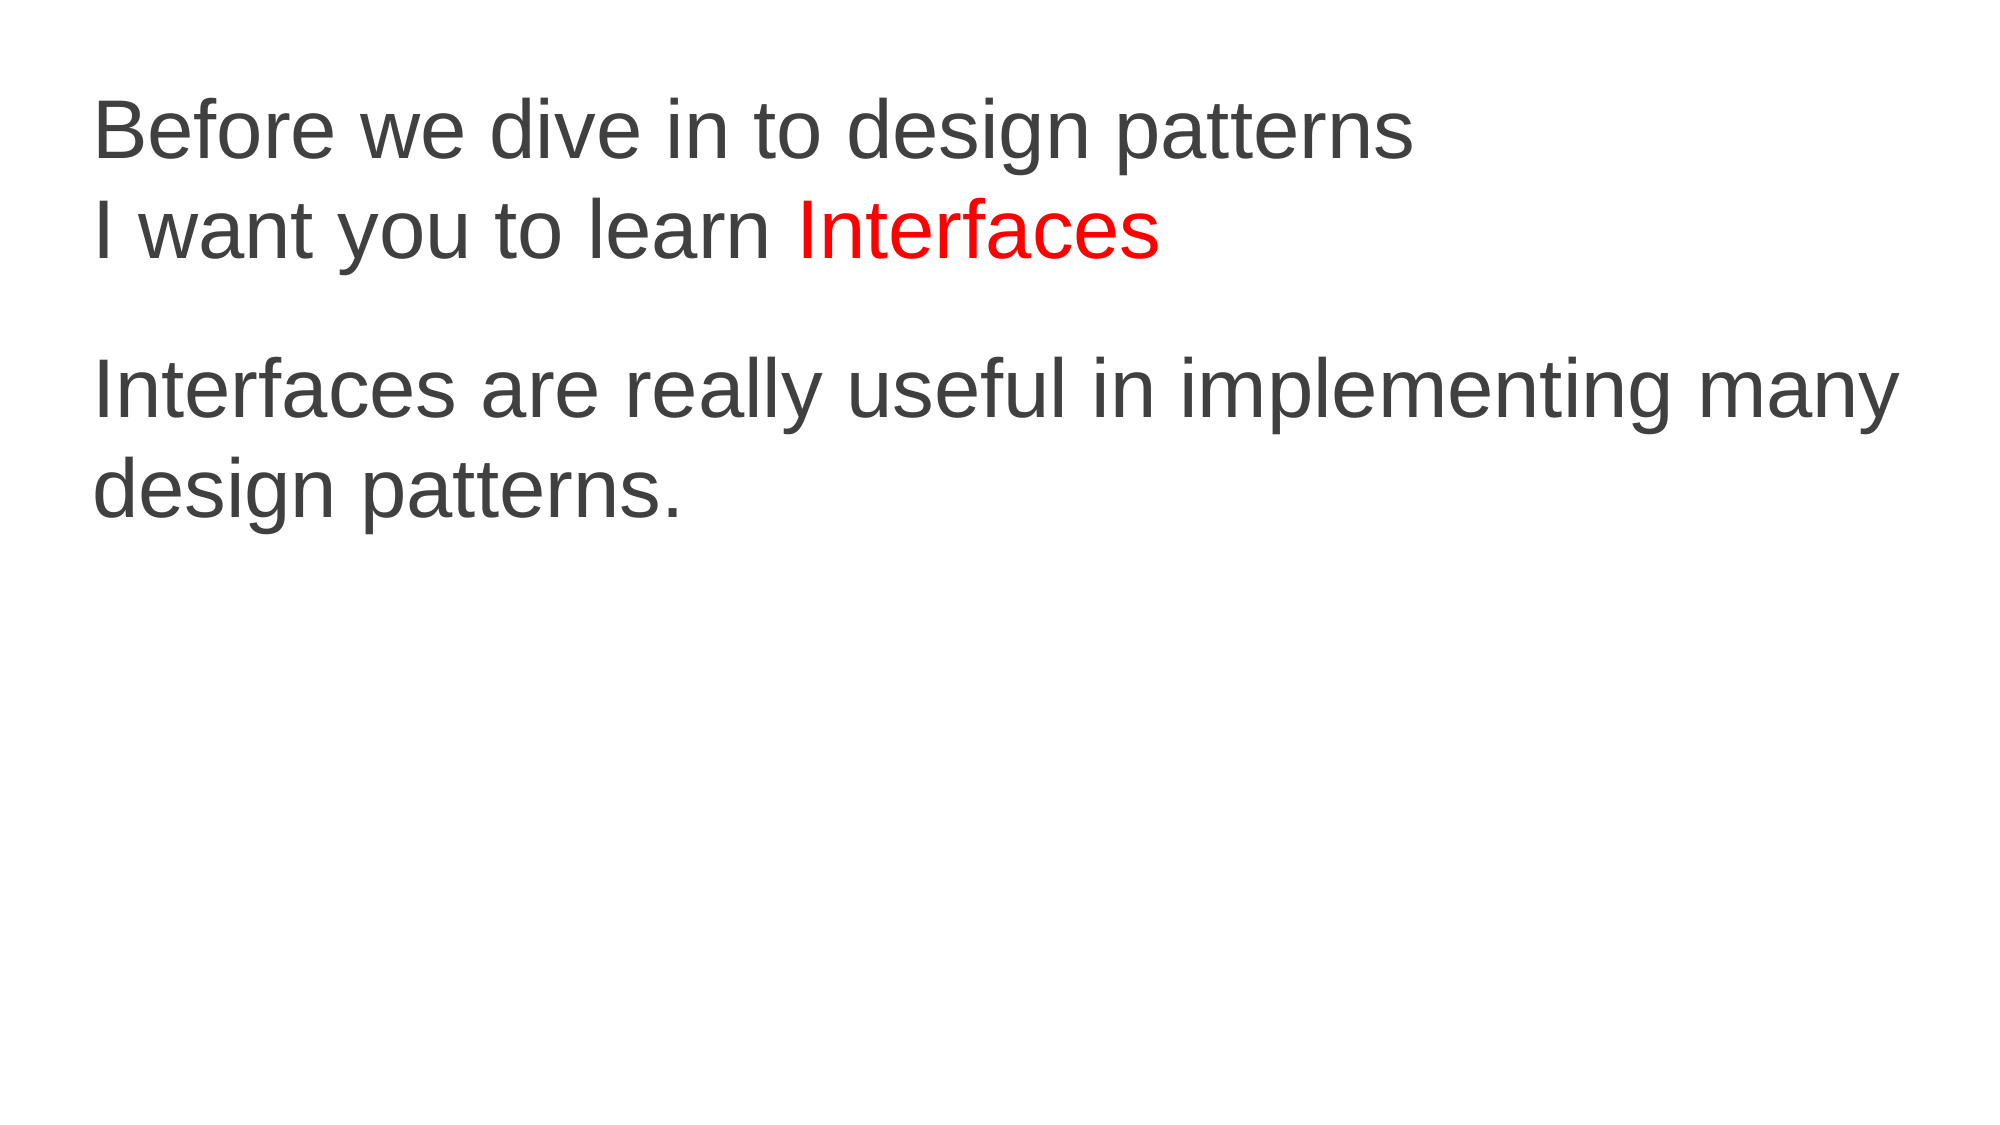

Before we dive in to design patterns
I want you to learn Interfaces
Interfaces are really useful in implementing many design patterns.